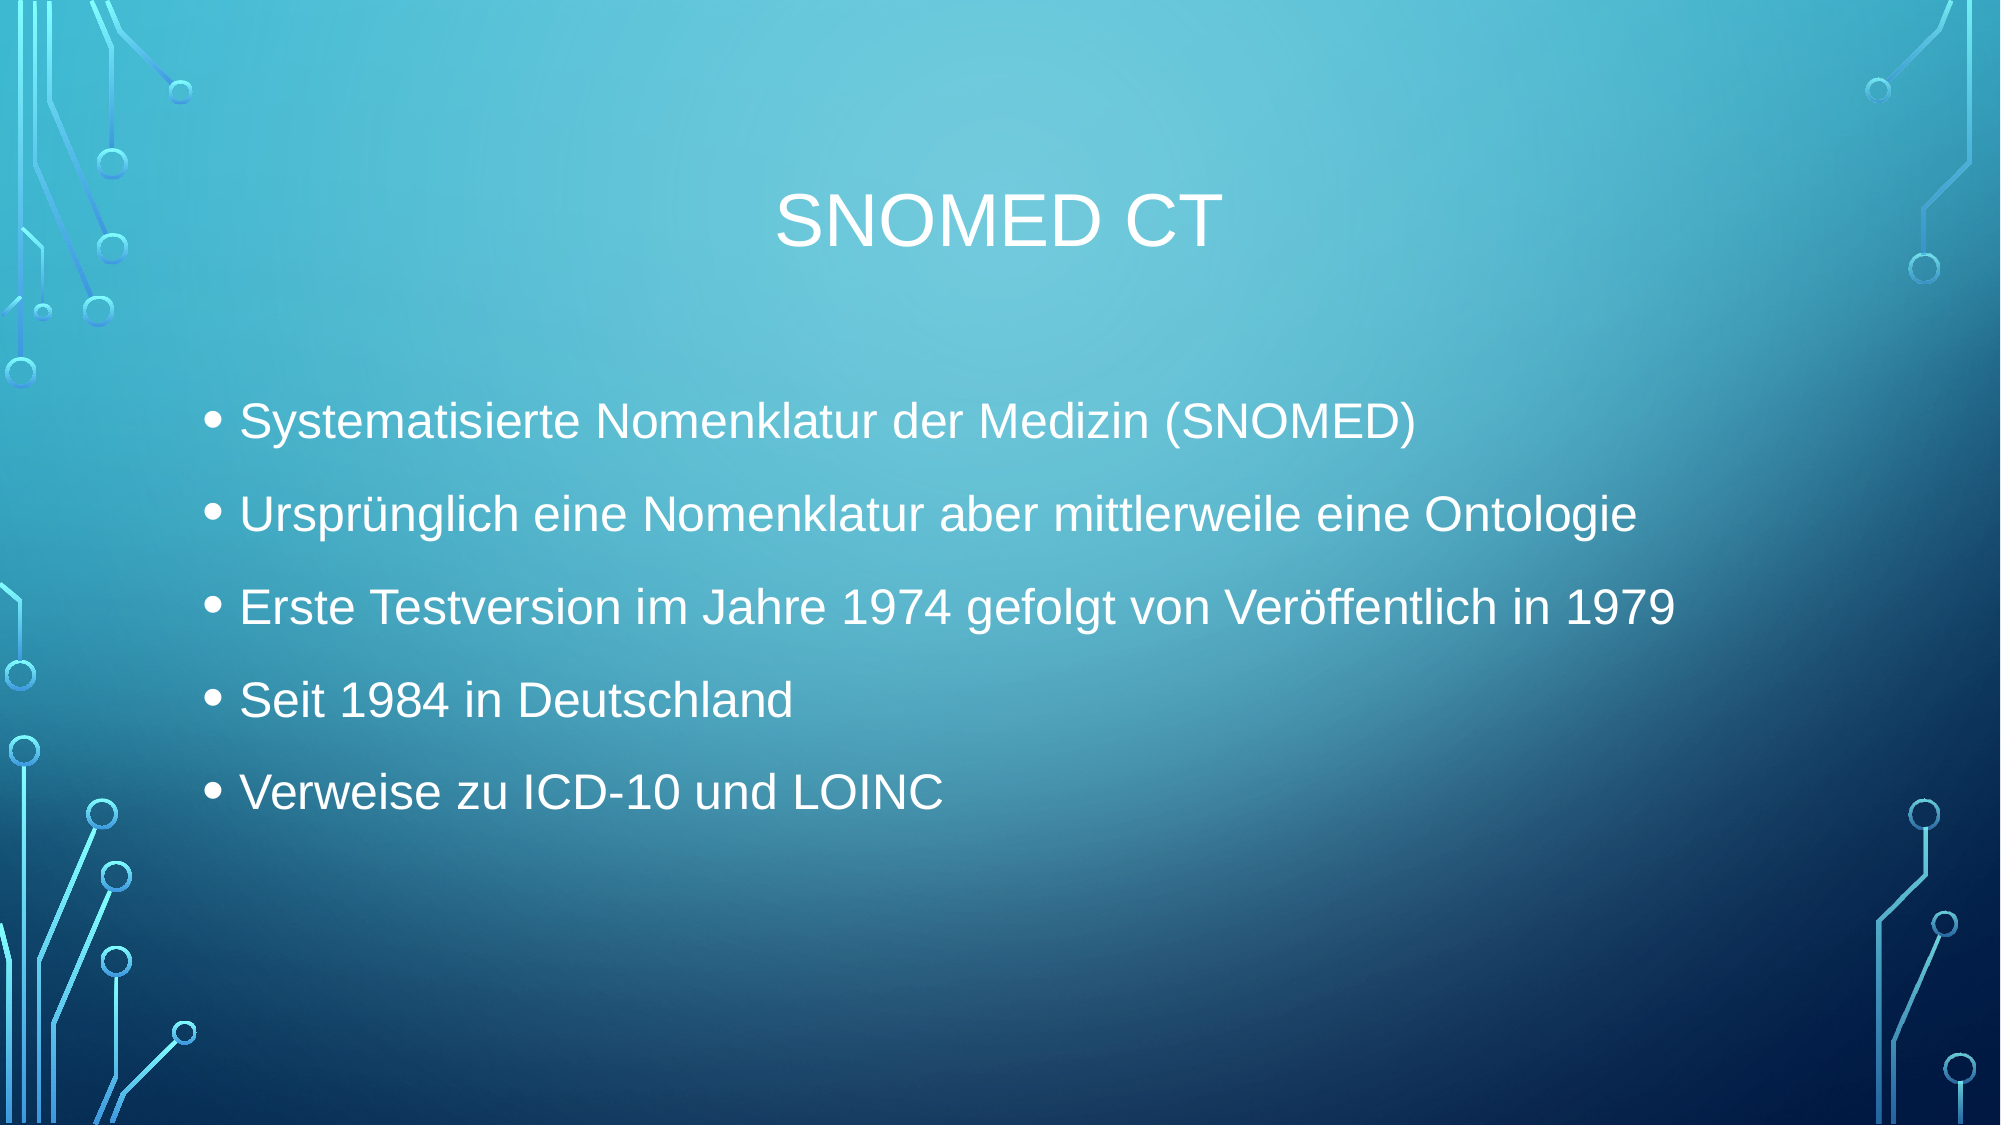

# Snomed CT
Systematisierte Nomenklatur der Medizin (SNOMED)
Ursprünglich eine Nomenklatur aber mittlerweile eine Ontologie
Erste Testversion im Jahre 1974 gefolgt von Veröffentlich in 1979
Seit 1984 in Deutschland
Verweise zu ICD-10 und LOINC